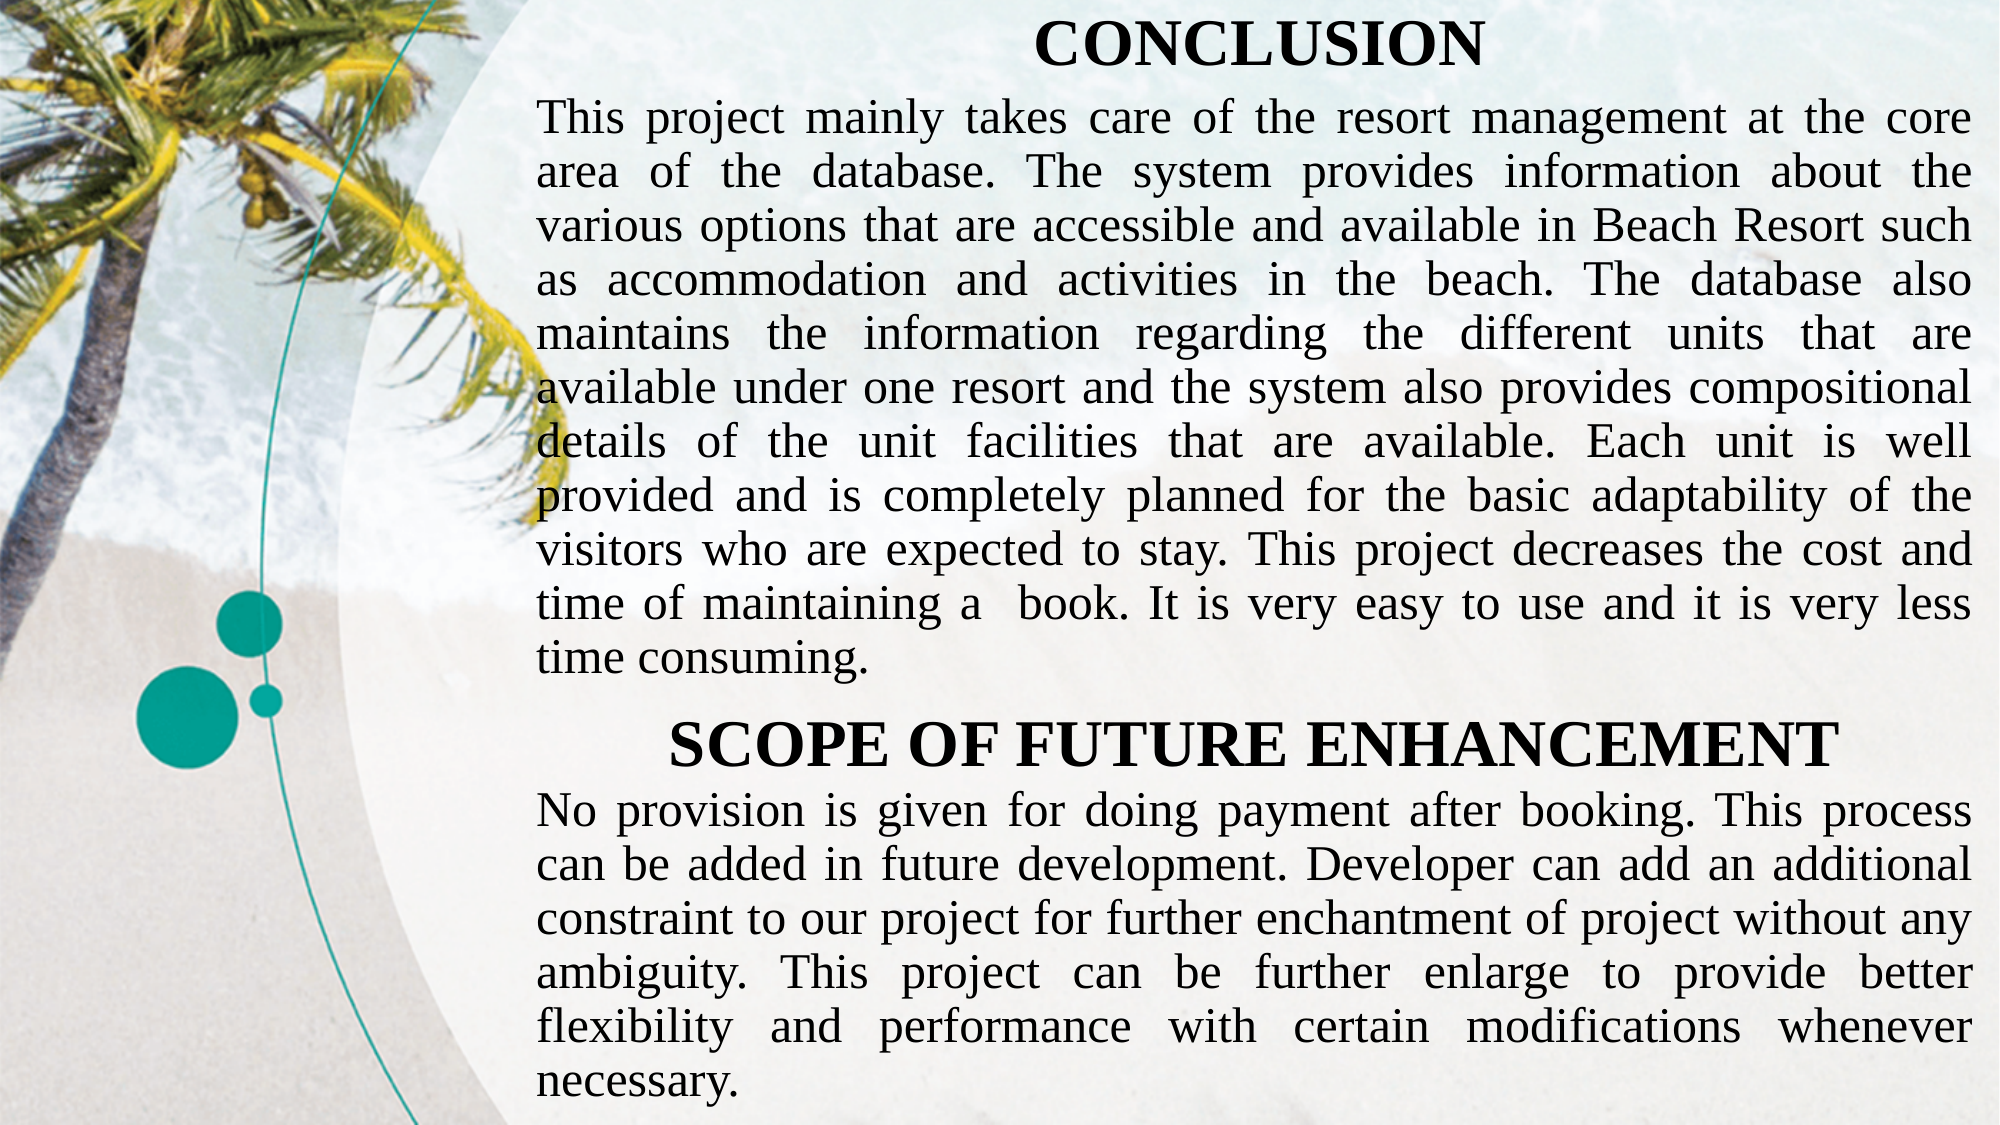

CONCLUSION
This project mainly takes care of the resort management at the core area of the database. The system provides information about the various options that are accessible and available in Beach Resort such as accommodation and activities in the beach. The database also maintains the information regarding the different units that are available under one resort and the system also provides compositional details of the unit facilities that are available. Each unit is well provided and is completely planned for the basic adaptability of the visitors who are expected to stay. This project decreases the cost and time of maintaining a  book. It is very easy to use and it is very less time consuming.
SCOPE OF FUTURE ENHANCEMENT
No provision is given for doing payment after booking. This process can be added in future development. Developer can add an additional constraint to our project for further enchantment of project without any ambiguity. This project can be further enlarge to provide better flexibility and performance with certain modifications whenever necessary.